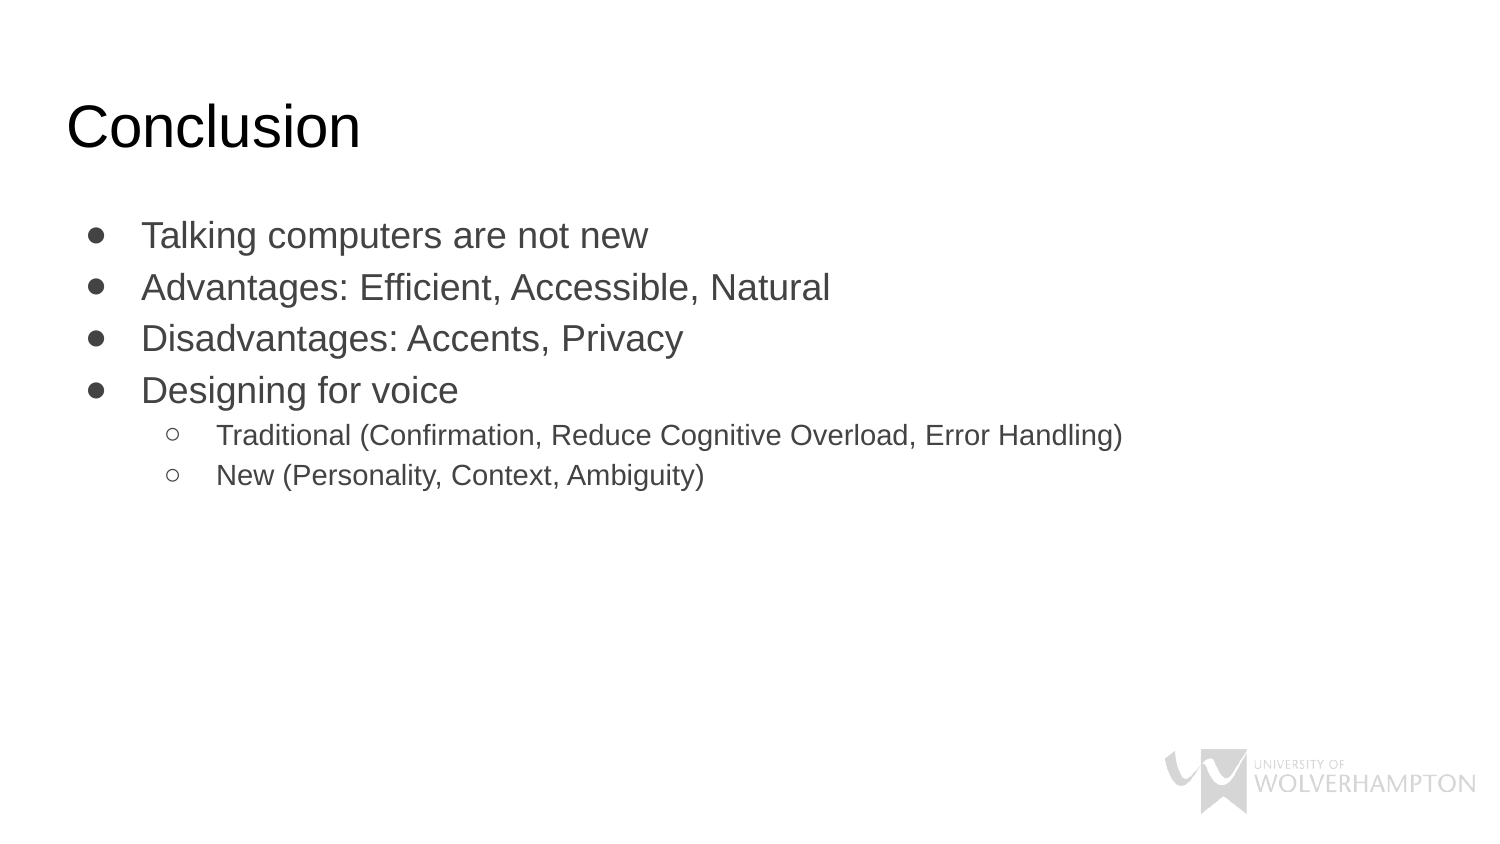

# Conclusion
Talking computers are not new
Advantages: Efficient, Accessible, Natural
Disadvantages: Accents, Privacy
Designing for voice
Traditional (Confirmation, Reduce Cognitive Overload, Error Handling)
New (Personality, Context, Ambiguity)